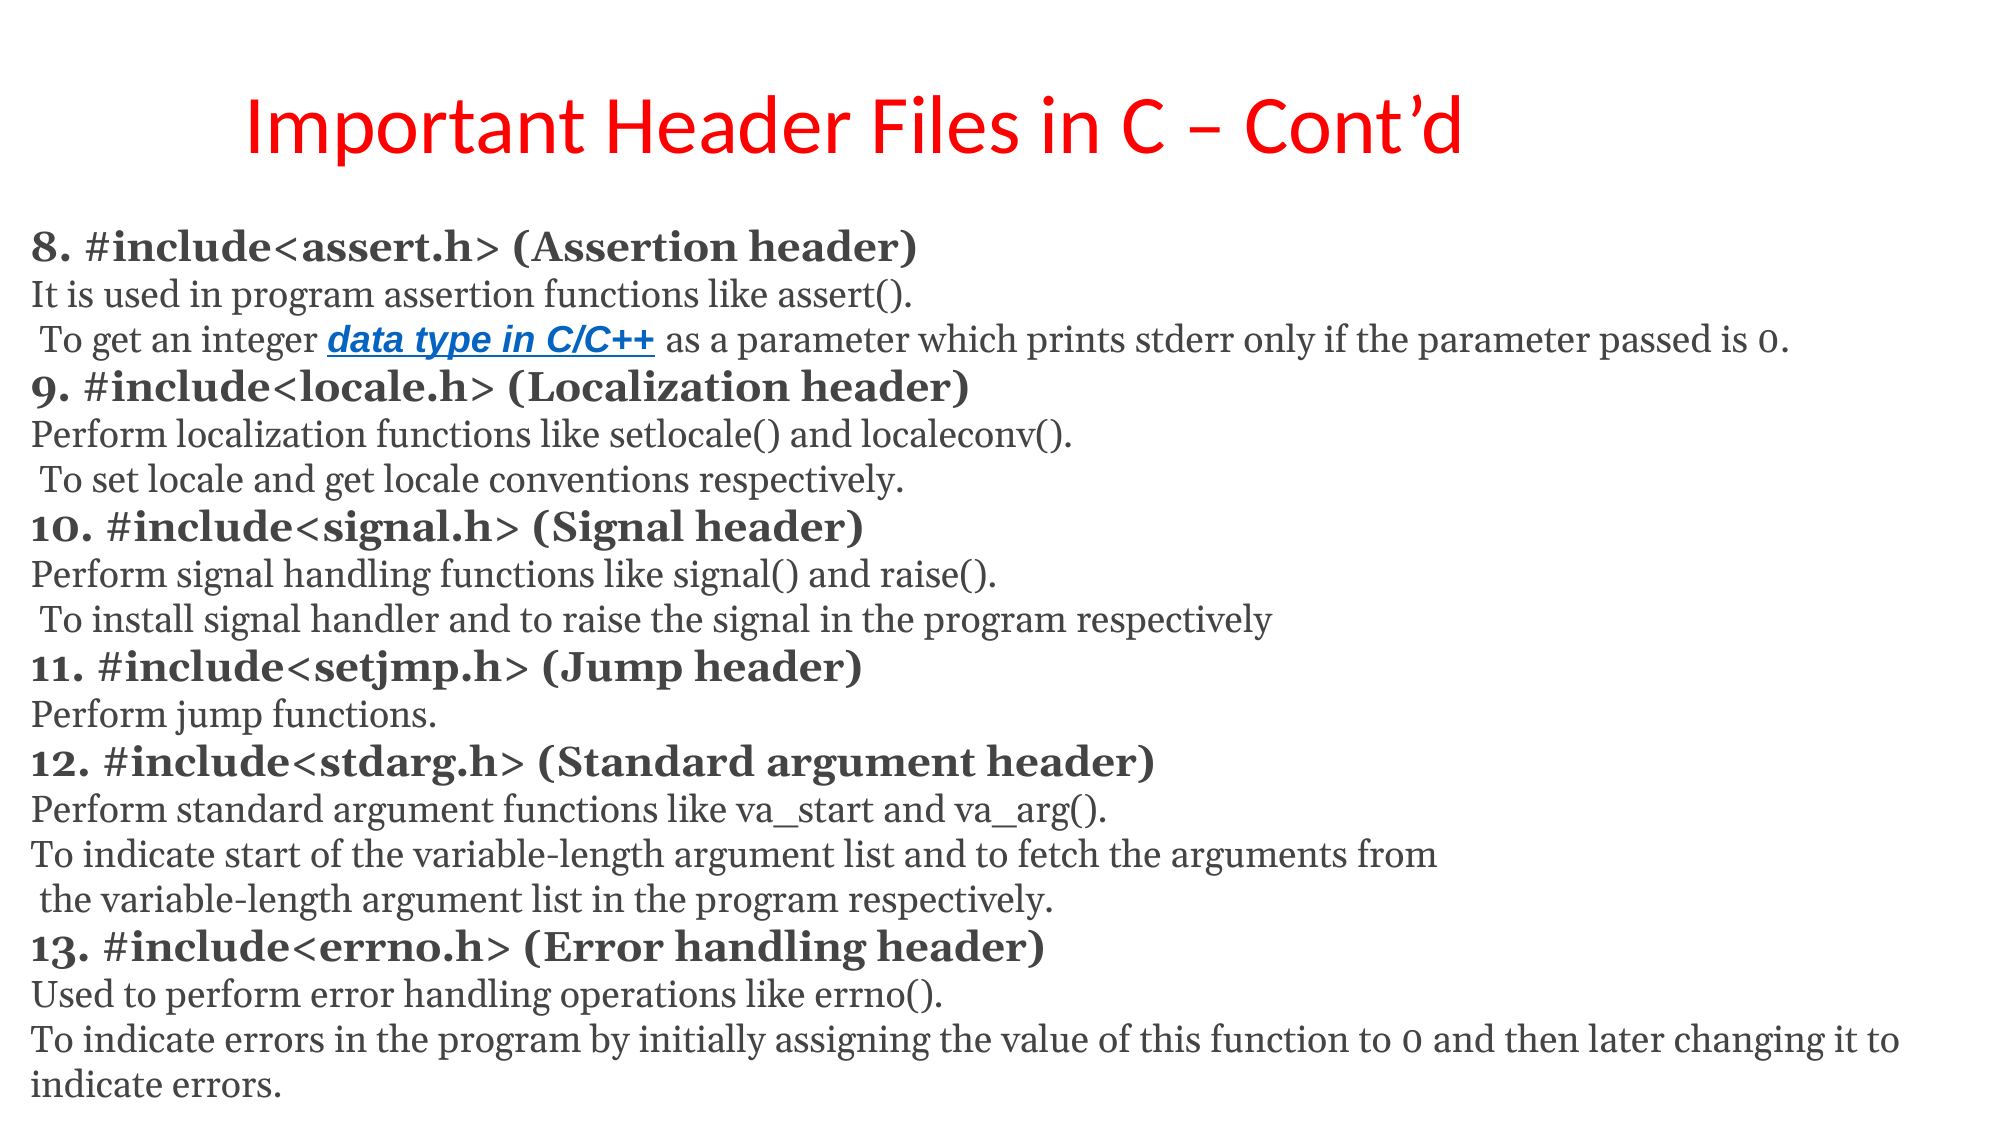

Important Header Files in C – Cont’d
8. #include<assert.h> (Assertion header)
It is used in program assertion functions like assert().
 To get an integer data type in C/C++ as a parameter which prints stderr only if the parameter passed is 0.
9. #include<locale.h> (Localization header)
Perform localization functions like setlocale() and localeconv().
 To set locale and get locale conventions respectively.
10. #include<signal.h> (Signal header)
Perform signal handling functions like signal() and raise().
 To install signal handler and to raise the signal in the program respectively
11. #include<setjmp.h> (Jump header)
Perform jump functions.
12. #include<stdarg.h> (Standard argument header)
Perform standard argument functions like va_start and va_arg().
To indicate start of the variable-length argument list and to fetch the arguments from
 the variable-length argument list in the program respectively.
13. #include<errno.h> (Error handling header)
Used to perform error handling operations like errno().
To indicate errors in the program by initially assigning the value of this function to 0 and then later changing it to indicate errors.